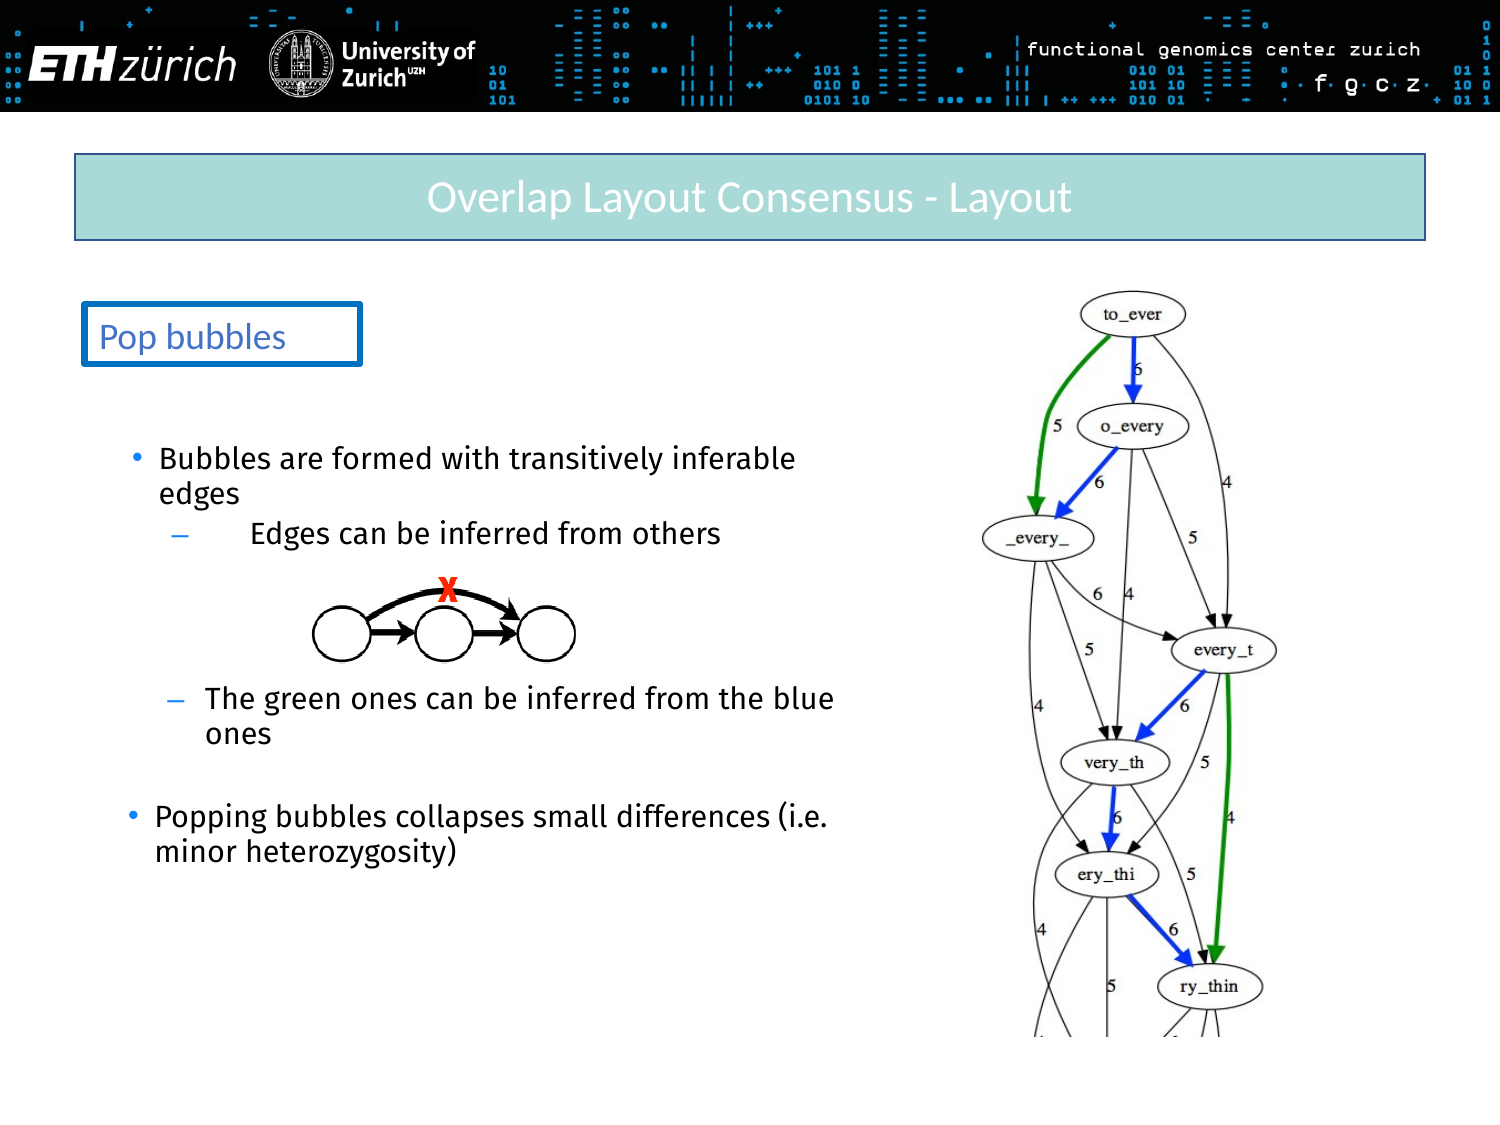

Overlap Layout Consensus - Layout

Pop bubbles
Bubbles are formed with transitively inferable  edges
–	Edges can be inferred from others

–	The green ones can be inferred from the blue  ones

Popping bubbles collapses small differences (i.e.  minor heterozygosity)